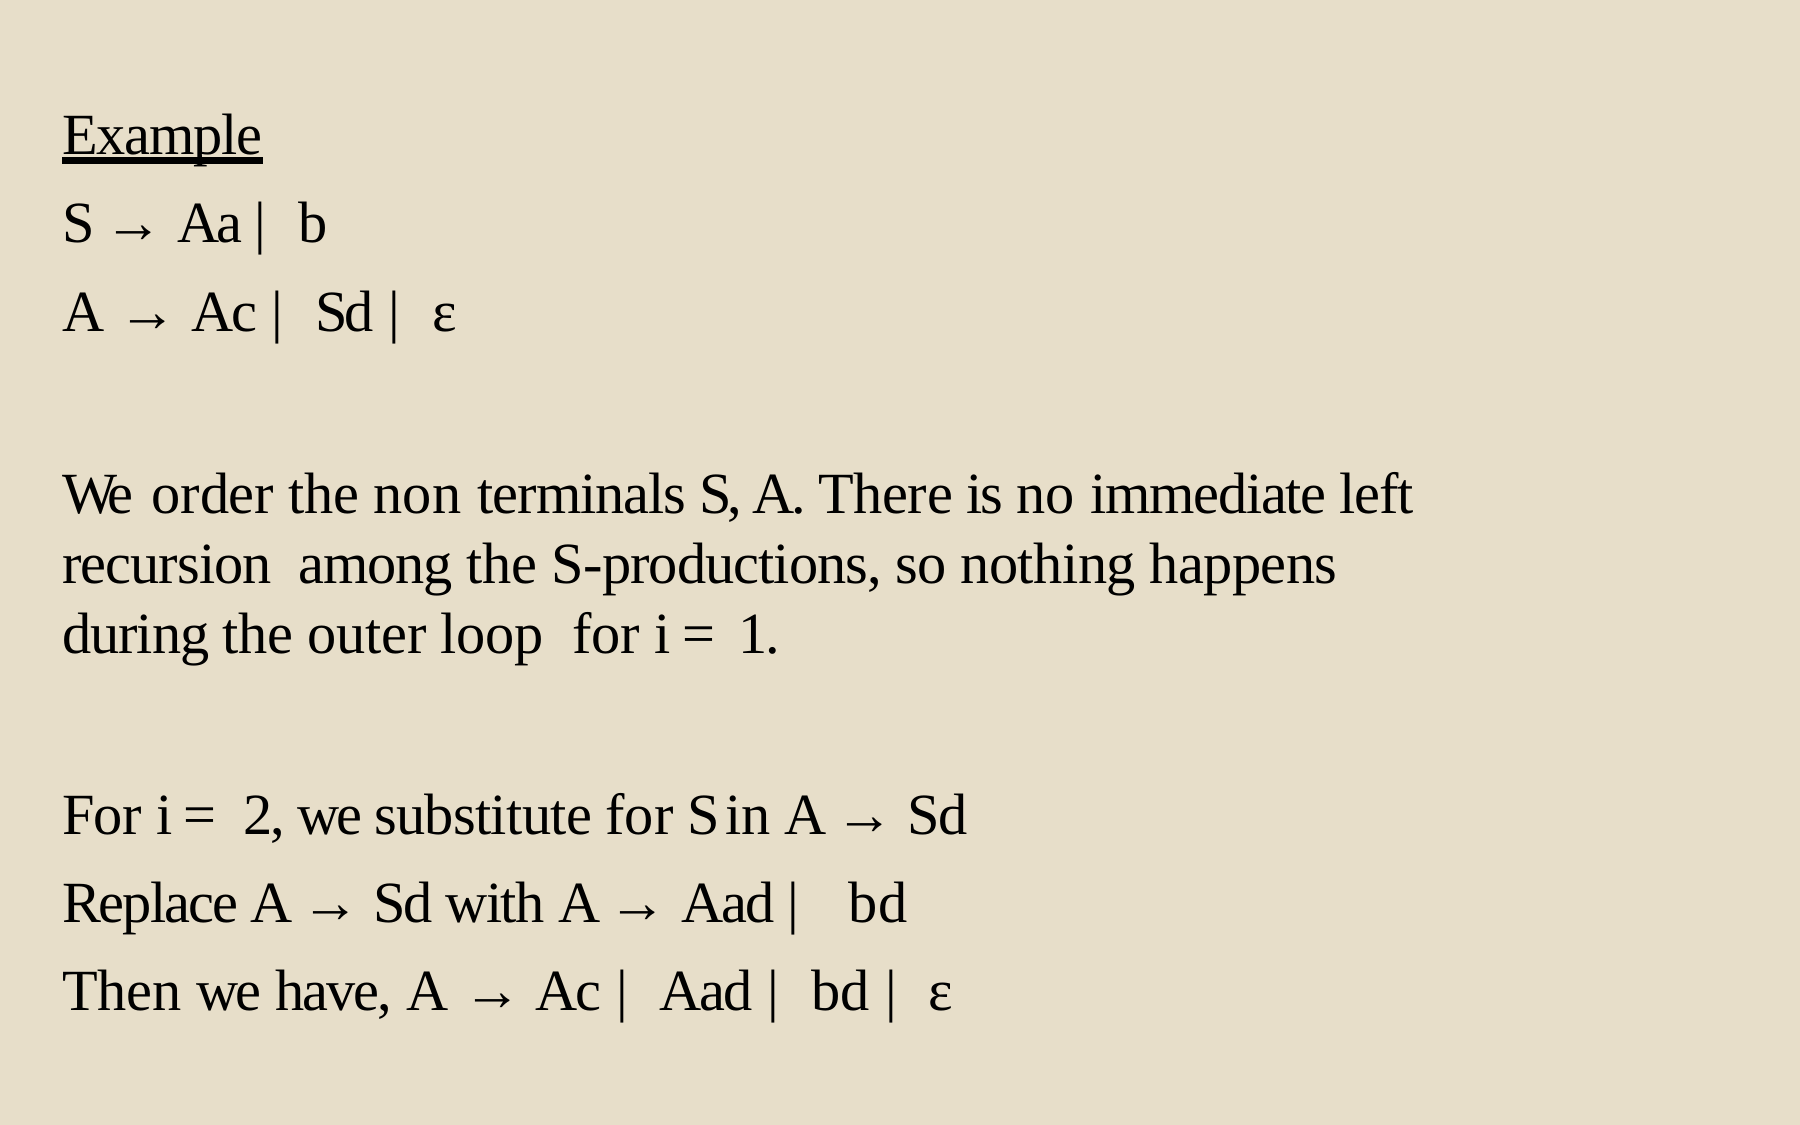

Example
S → Aa | b
A → Ac | Sd | ε

We  order the non terminals S, A. There is no immediate left
recursion  among the S-productions, so nothing happens
during the outer loop  for i = 1.

For i = 2, we substitute for S in A → Sd  Replace A → Sd with A → Aad | bd  Then we have, A → Ac | Aad | bd | ε